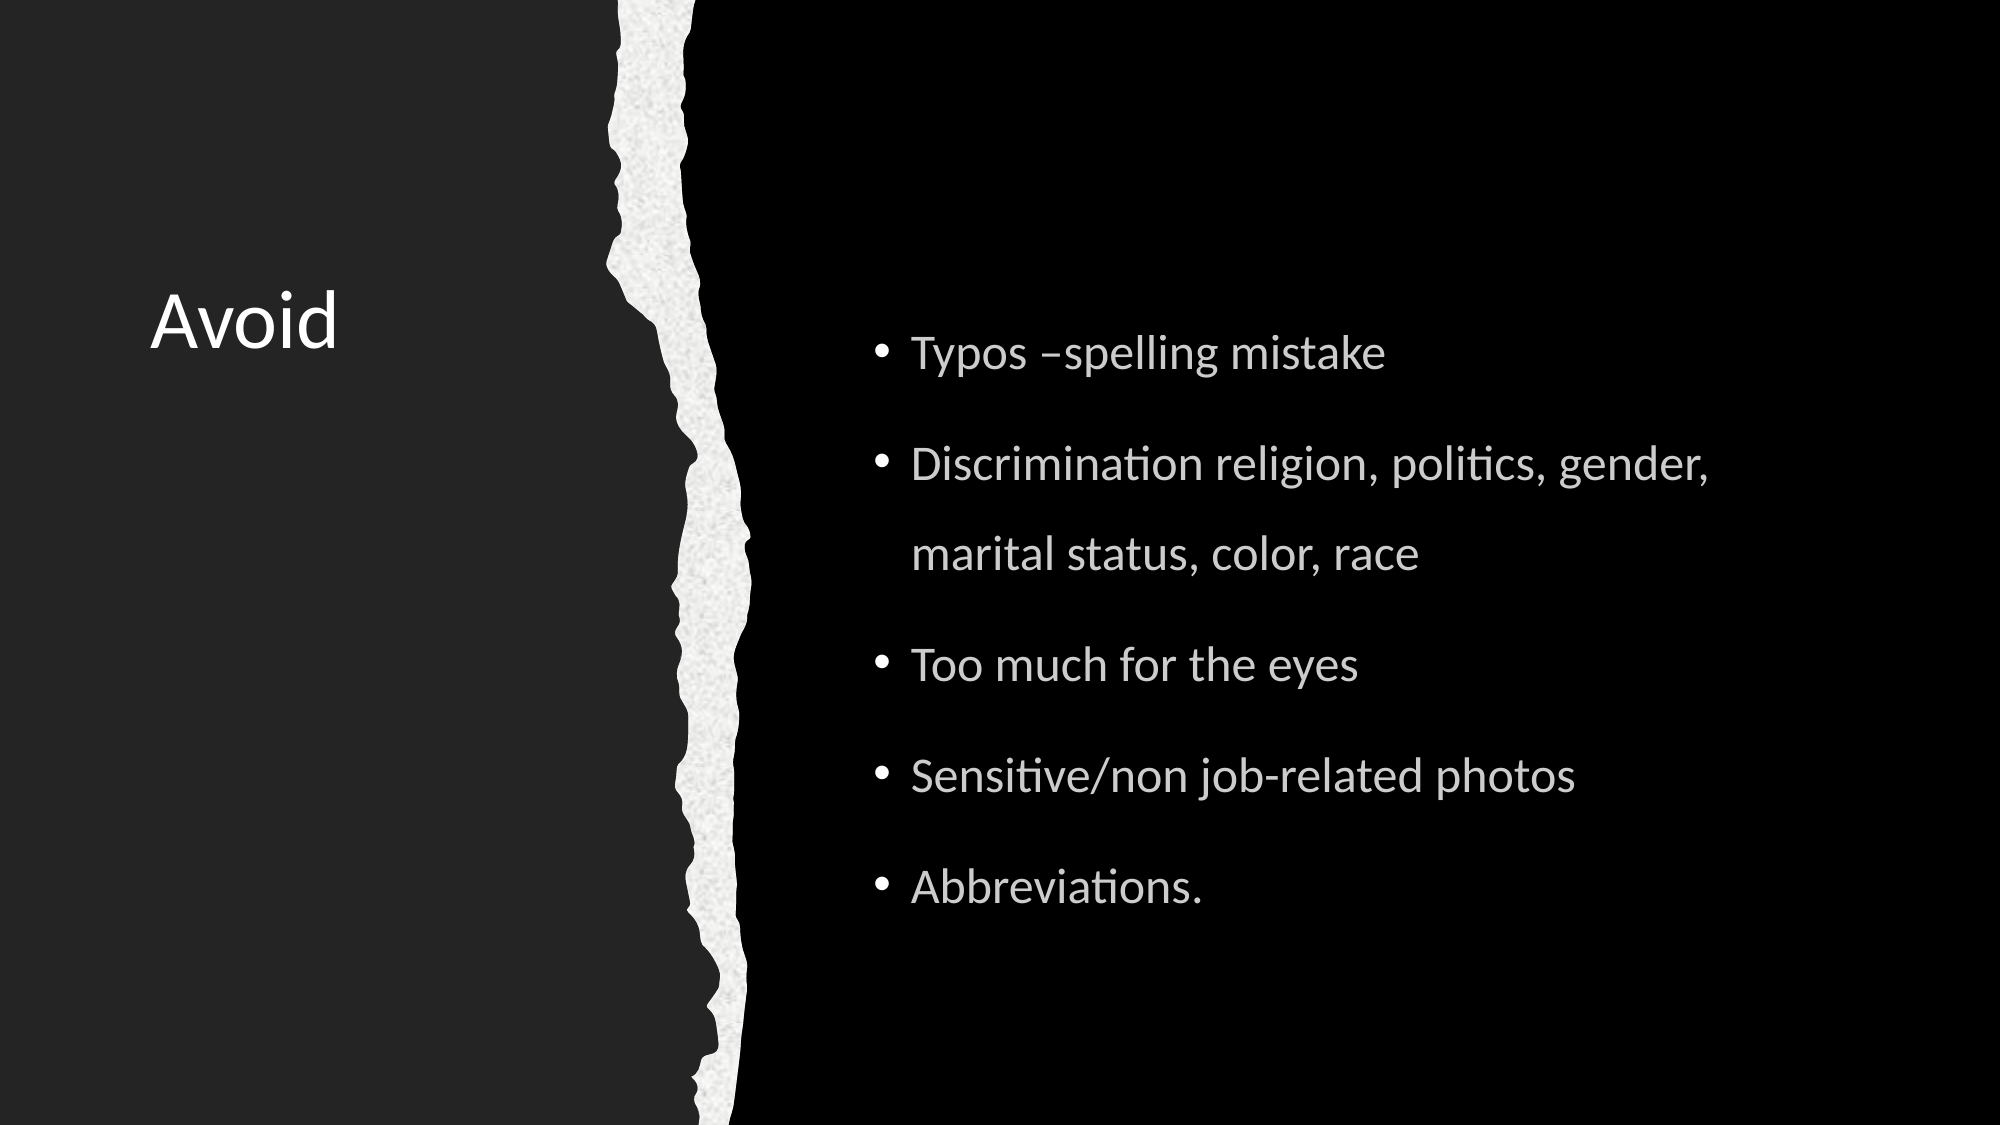

# Avoid
Typos –spelling mistake
Discrimination religion, politics, gender, marital status, color, race
Too much for the eyes
Sensitive/non job-related photos
Abbreviations.